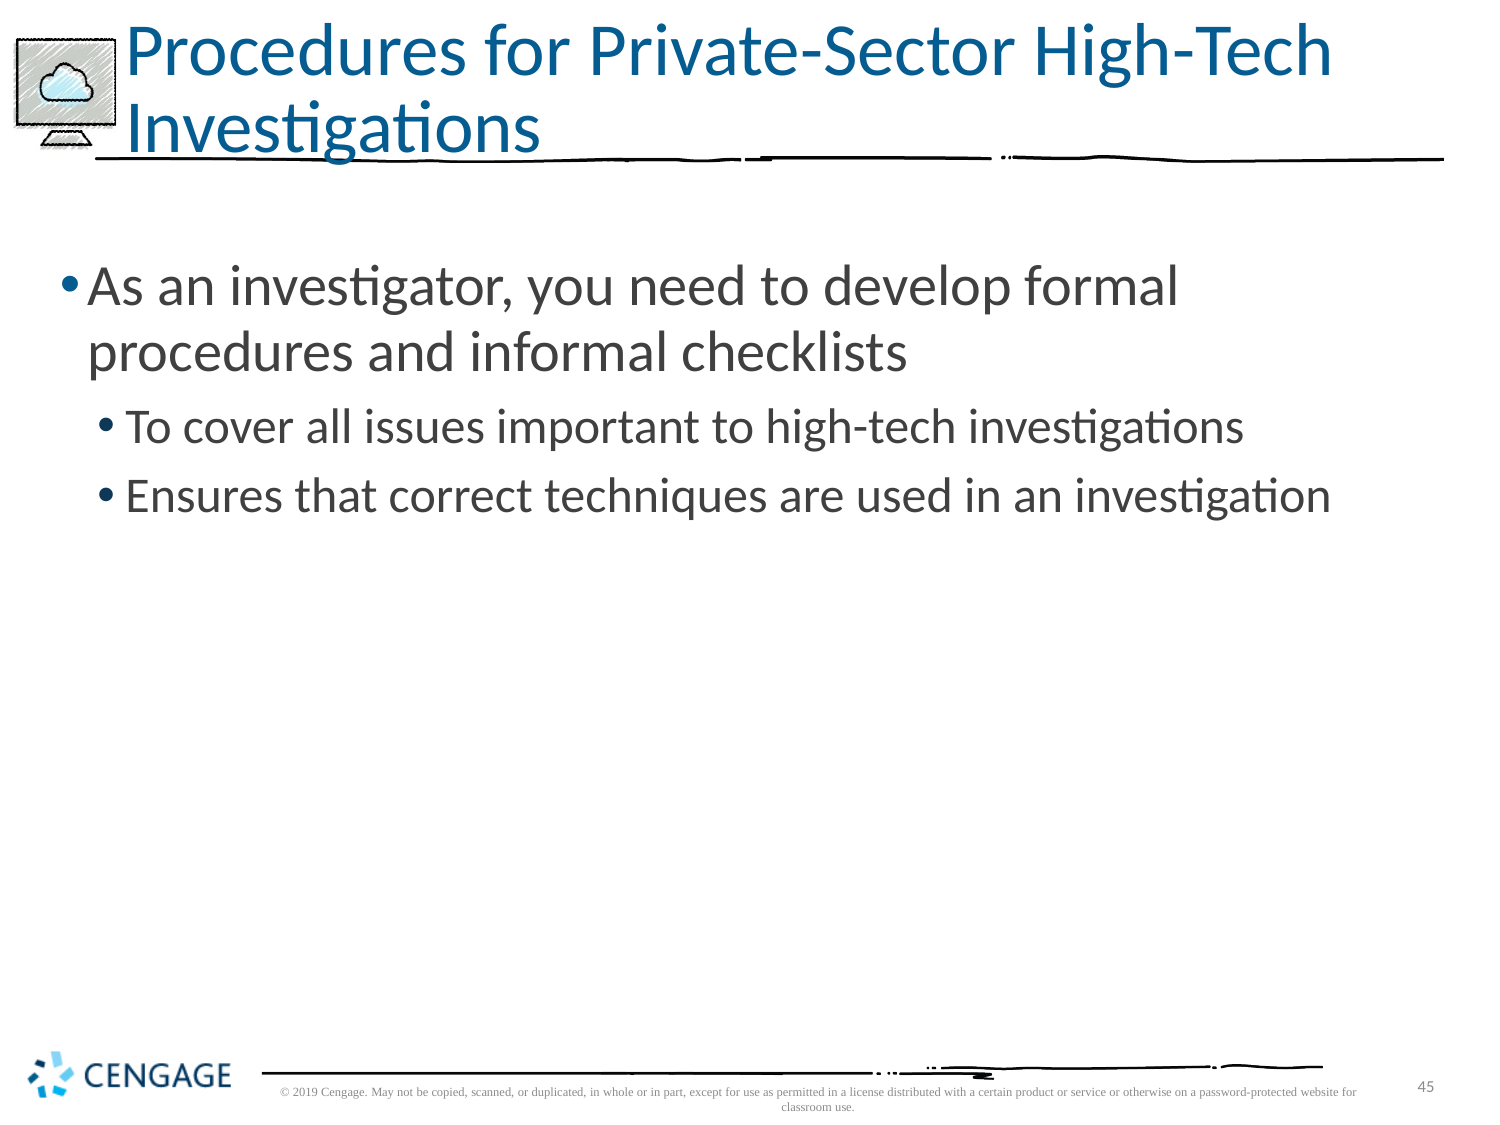

# Procedures for Private-Sector High-Tech Investigations
As an investigator, you need to develop formal procedures and informal checklists
To cover all issues important to high-tech investigations
Ensures that correct techniques are used in an investigation
© 2019 Cengage. May not be copied, scanned, or duplicated, in whole or in part, except for use as permitted in a license distributed with a certain product or service or otherwise on a password-protected website for classroom use.